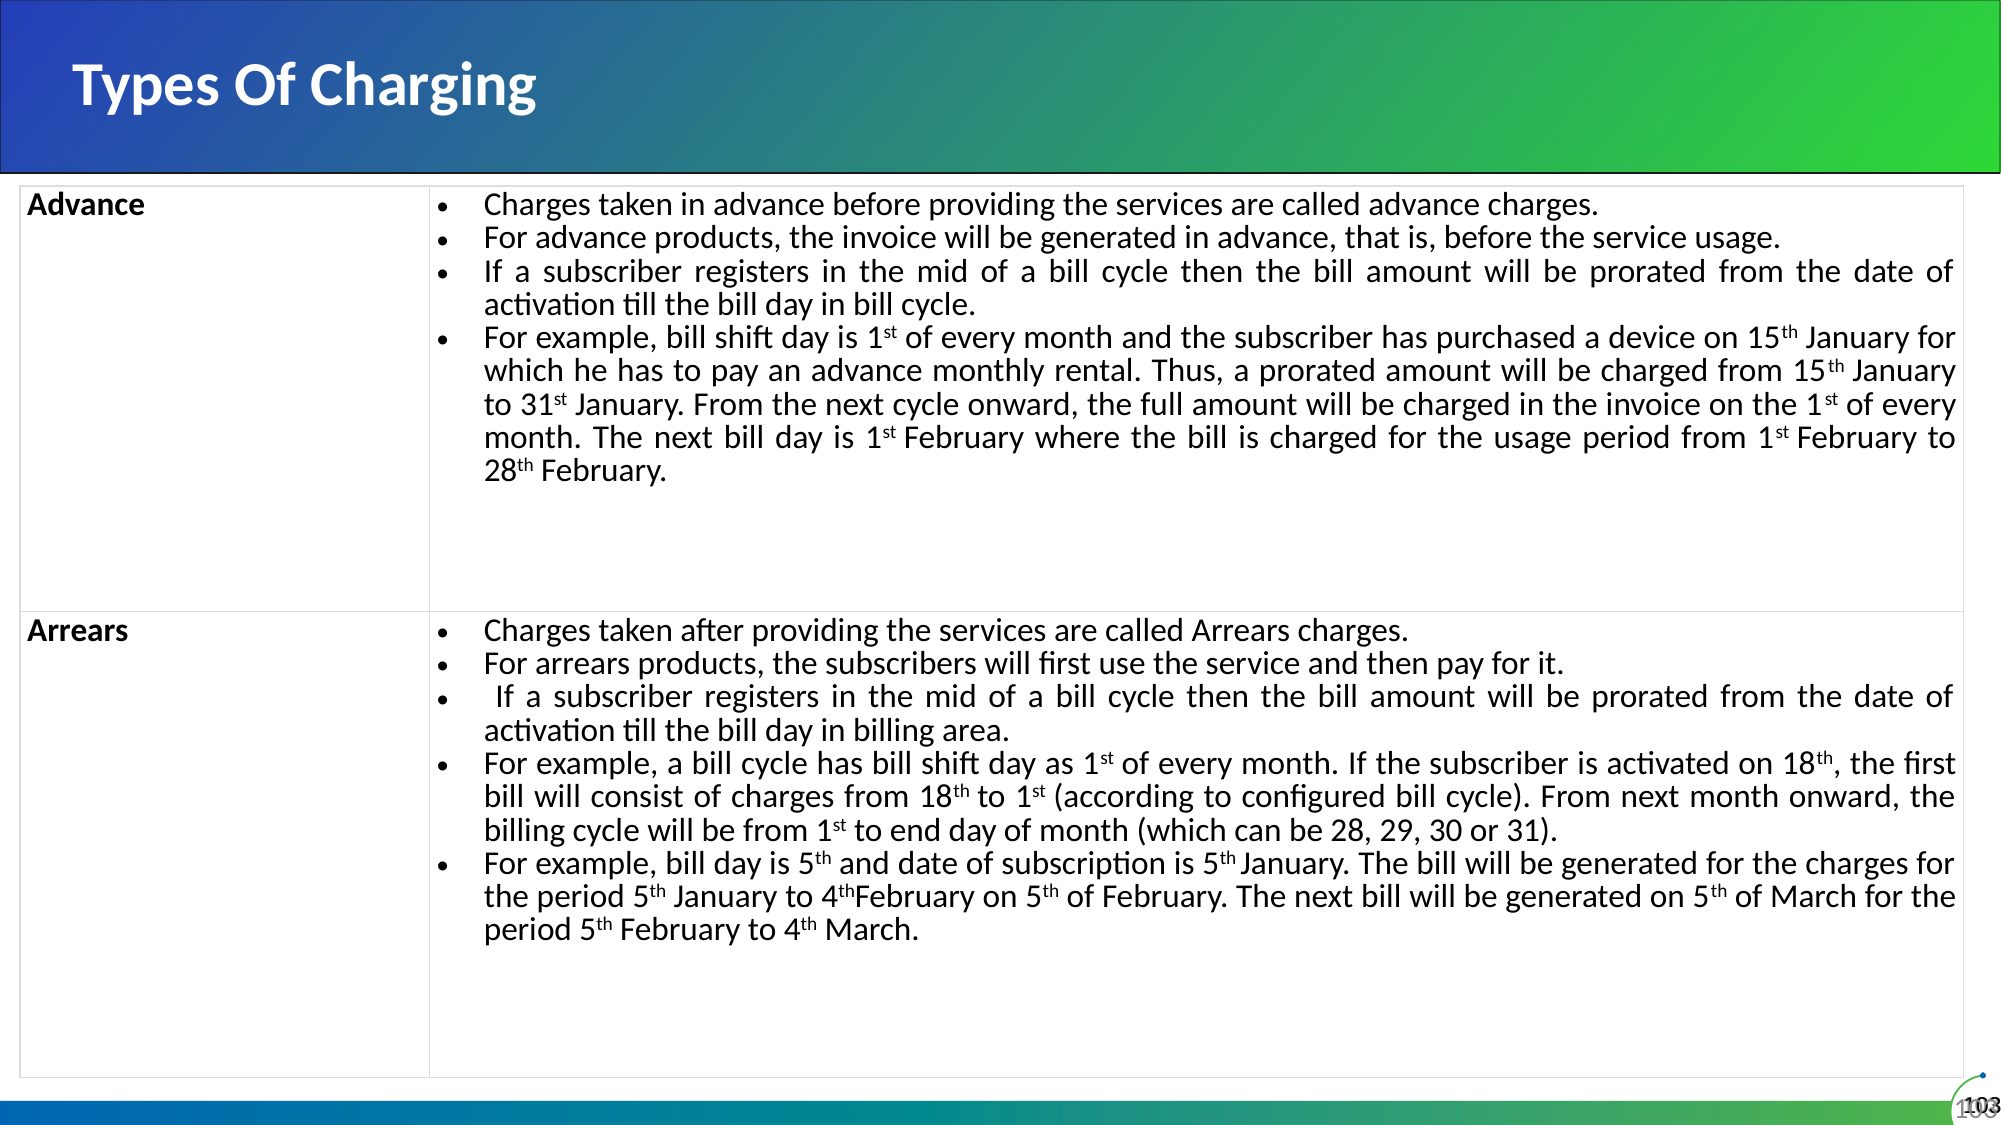

# Types Of Charging
| Advance | Charges taken in advance before providing the services are called advance charges. For advance products, the invoice will be generated in advance, that is, before the service usage. If a subscriber registers in the mid of a bill cycle then the bill amount will be prorated from the date of activation till the bill day in bill cycle. For example, bill shift day is 1st of every month and the subscriber has purchased a device on 15th January for which he has to pay an advance monthly rental. Thus, a prorated amount will be charged from 15th January to 31st January. From the next cycle onward, the full amount will be charged in the invoice on the 1st of every month. The next bill day is 1st February where the bill is charged for the usage period from 1st February to 28th February. |
| --- | --- |
| Arrears | Charges taken after providing the services are called Arrears charges. For arrears products, the subscribers will first use the service and then pay for it. If a subscriber registers in the mid of a bill cycle then the bill amount will be prorated from the date of activation till the bill day in billing area. For example, a bill cycle has bill shift day as 1st of every month. If the subscriber is activated on 18th, the first bill will consist of charges from 18th to 1st (according to configured bill cycle). From next month onward, the billing cycle will be from 1st to end day of month (which can be 28, 29, 30 or 31). For example, bill day is 5th and date of subscription is 5th January. The bill will be generated for the charges for the period 5th January to 4thFebruary on 5th of February. The next bill will be generated on 5th of March for the period 5th February to 4th March. |
103